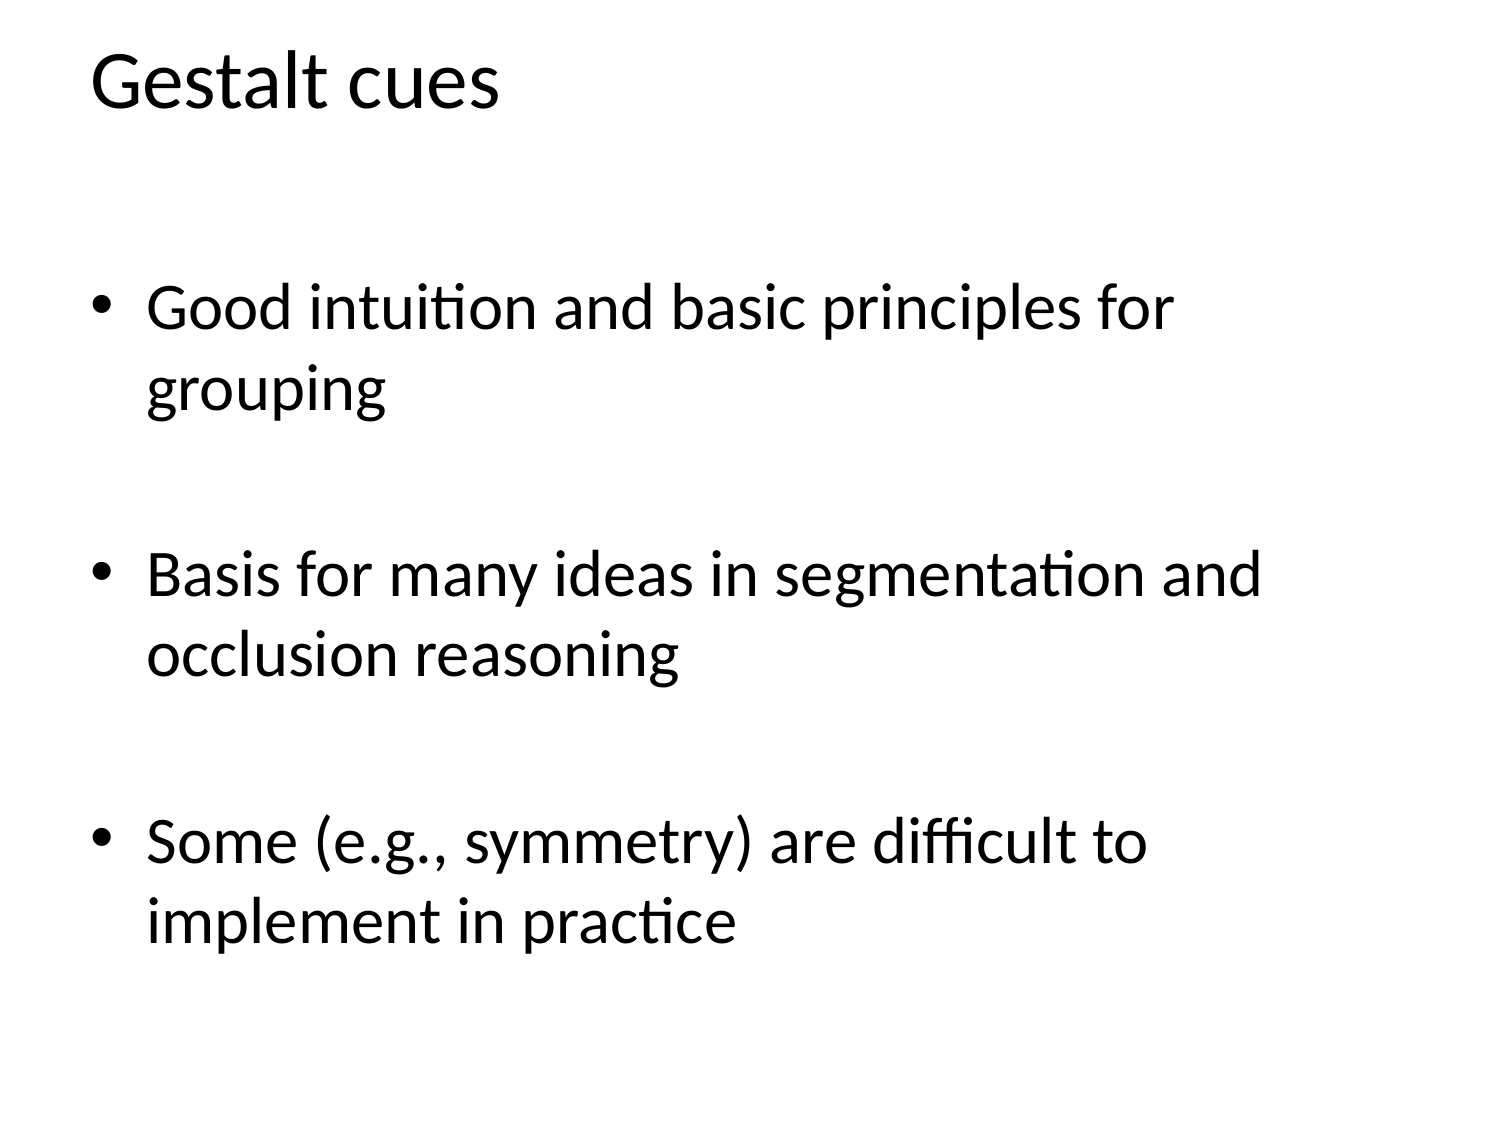

# Gestalt cues

Good intuition and basic principles for grouping

Basis for many ideas in segmentation and occlusion reasoning

Some (e.g., symmetry) are difficult to implement in practice